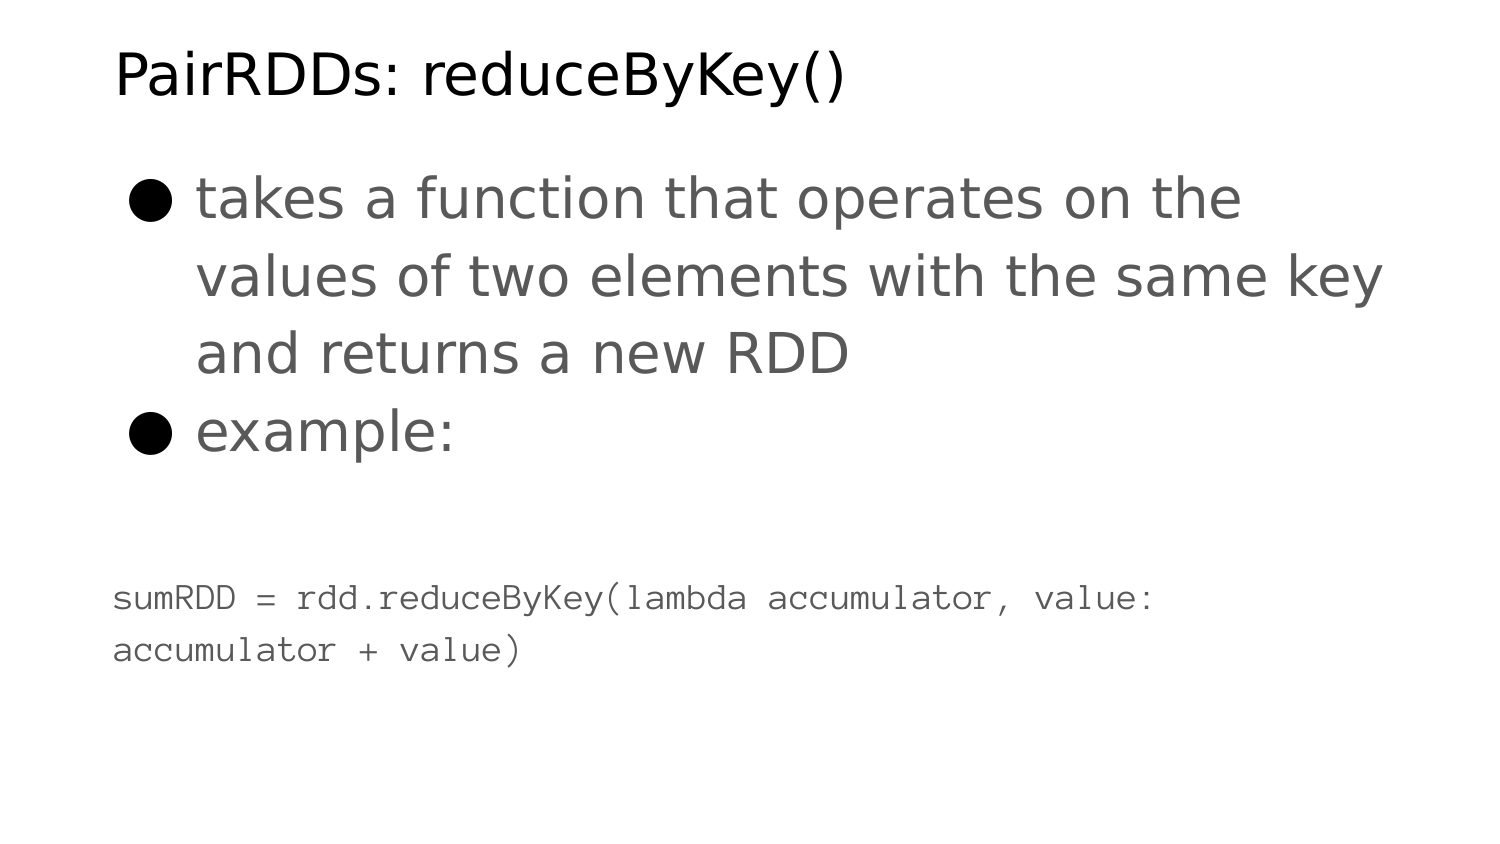

# PairRDDs: reduceByKey()
takes a function that operates on the values of two elements with the same key and returns a new RDD
example:
sumRDD = rdd.reduceByKey(lambda accumulator, value: accumulator + value)